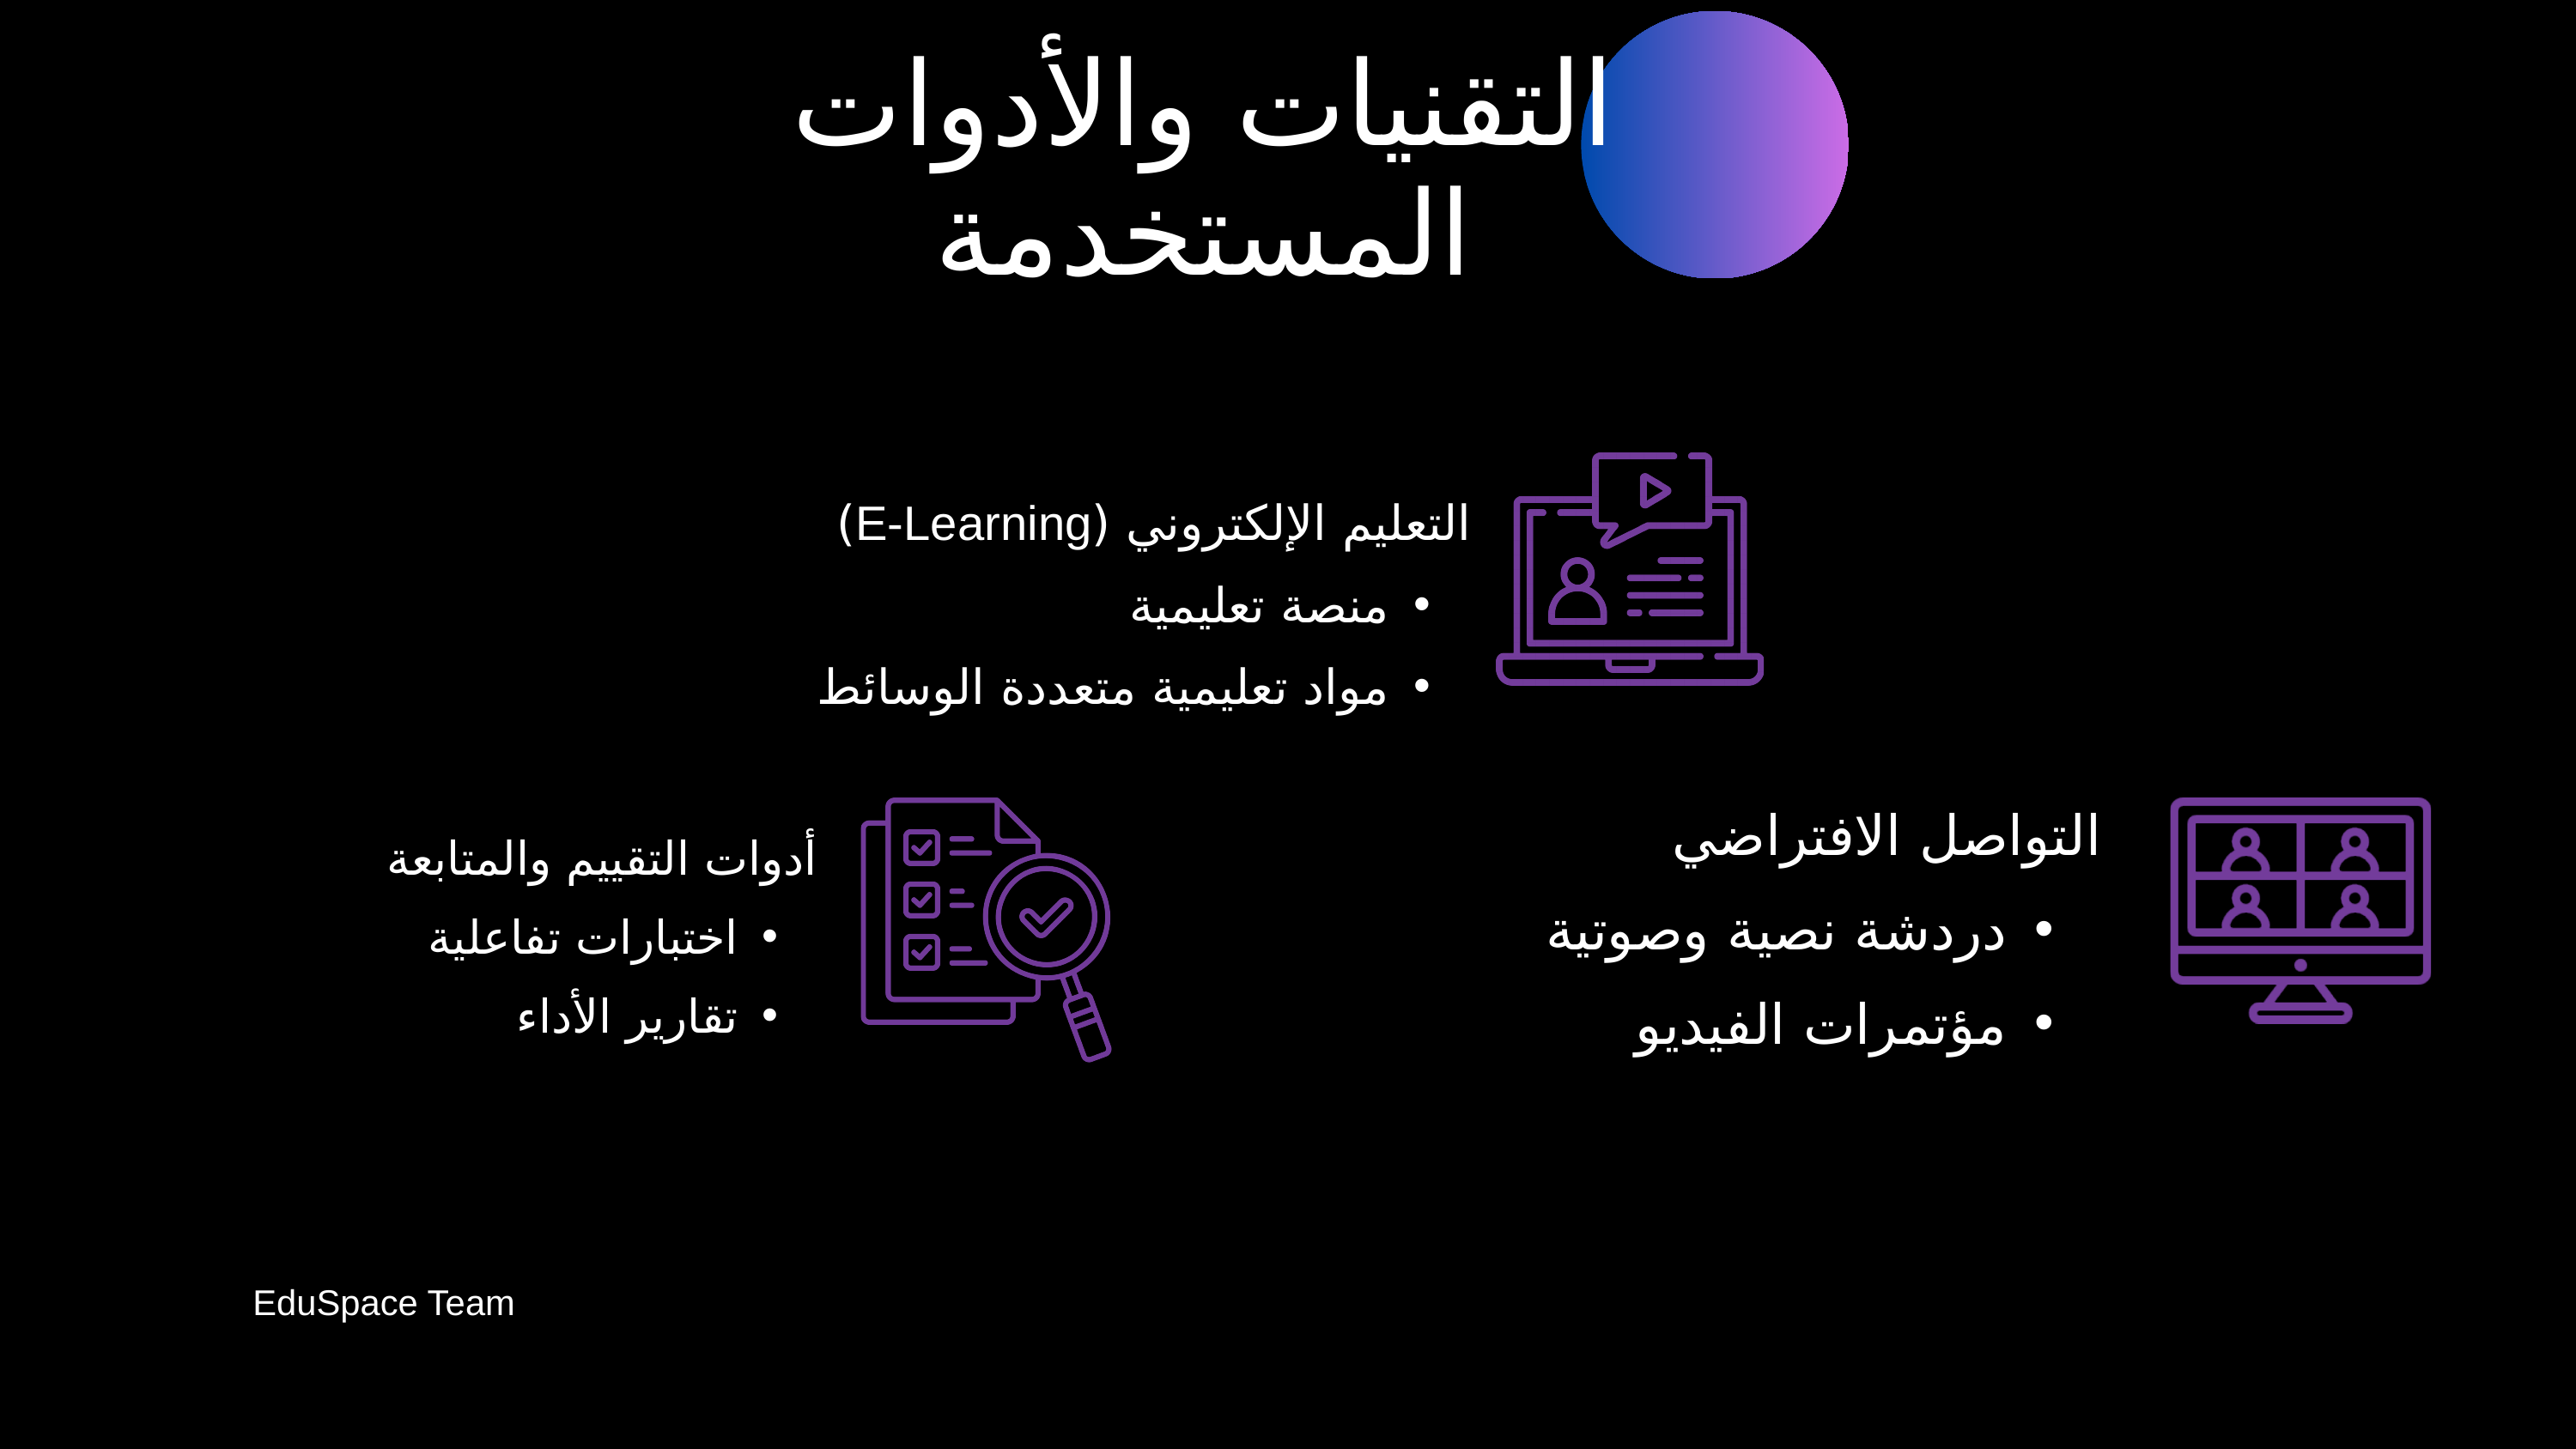

التقنيات والأدوات المستخدمة

التعليم الإلكتروني (E-Learning)
منصة تعليمية
مواد تعليمية متعددة الوسائط
التواصل الافتراضي
دردشة نصية وصوتية
مؤتمرات الفيديو

أدوات التقييم والمتابعة
اختبارات تفاعلية
تقارير الأداء
EduSpace Team